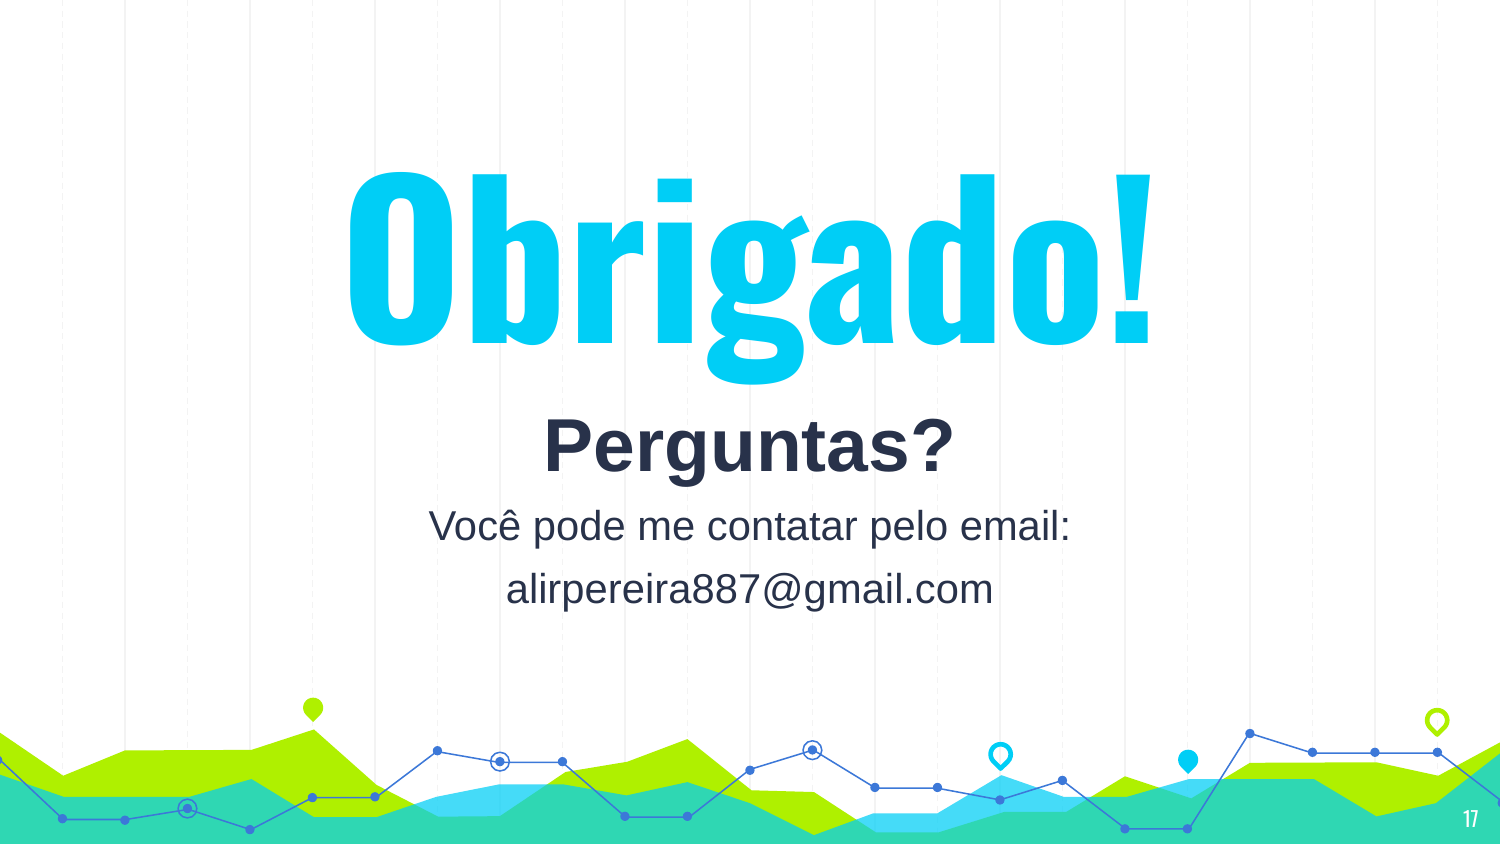

Obrigado!
Perguntas?
Você pode me contatar pelo email:
alirpereira887@gmail.com

17